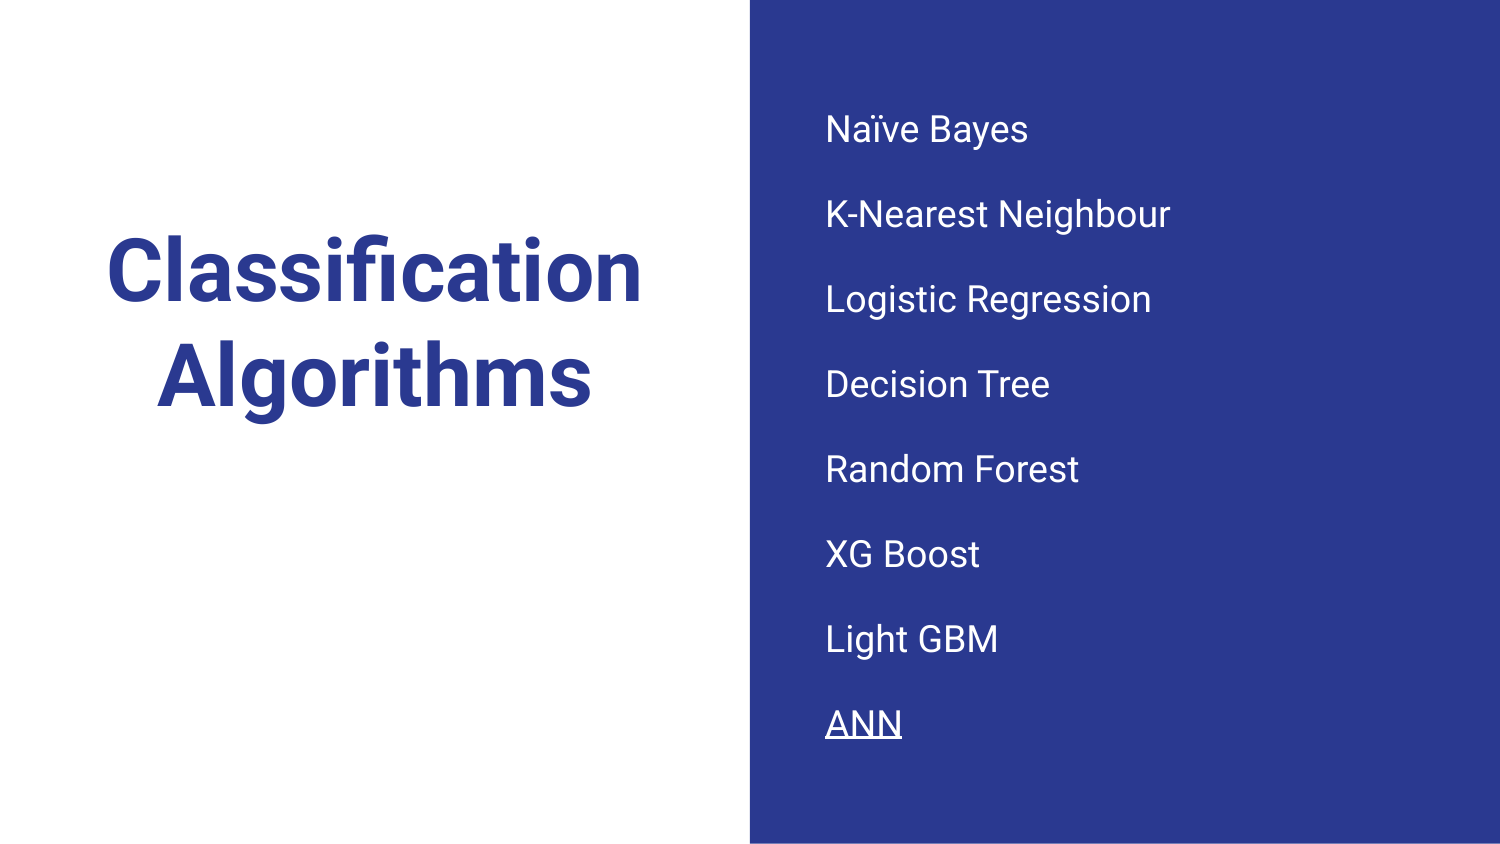

Naïve Bayes
K-Nearest Neighbour
Logistic Regression
Decision Tree
Random Forest
XG Boost
Light GBM
ANN
# Classification Algorithms